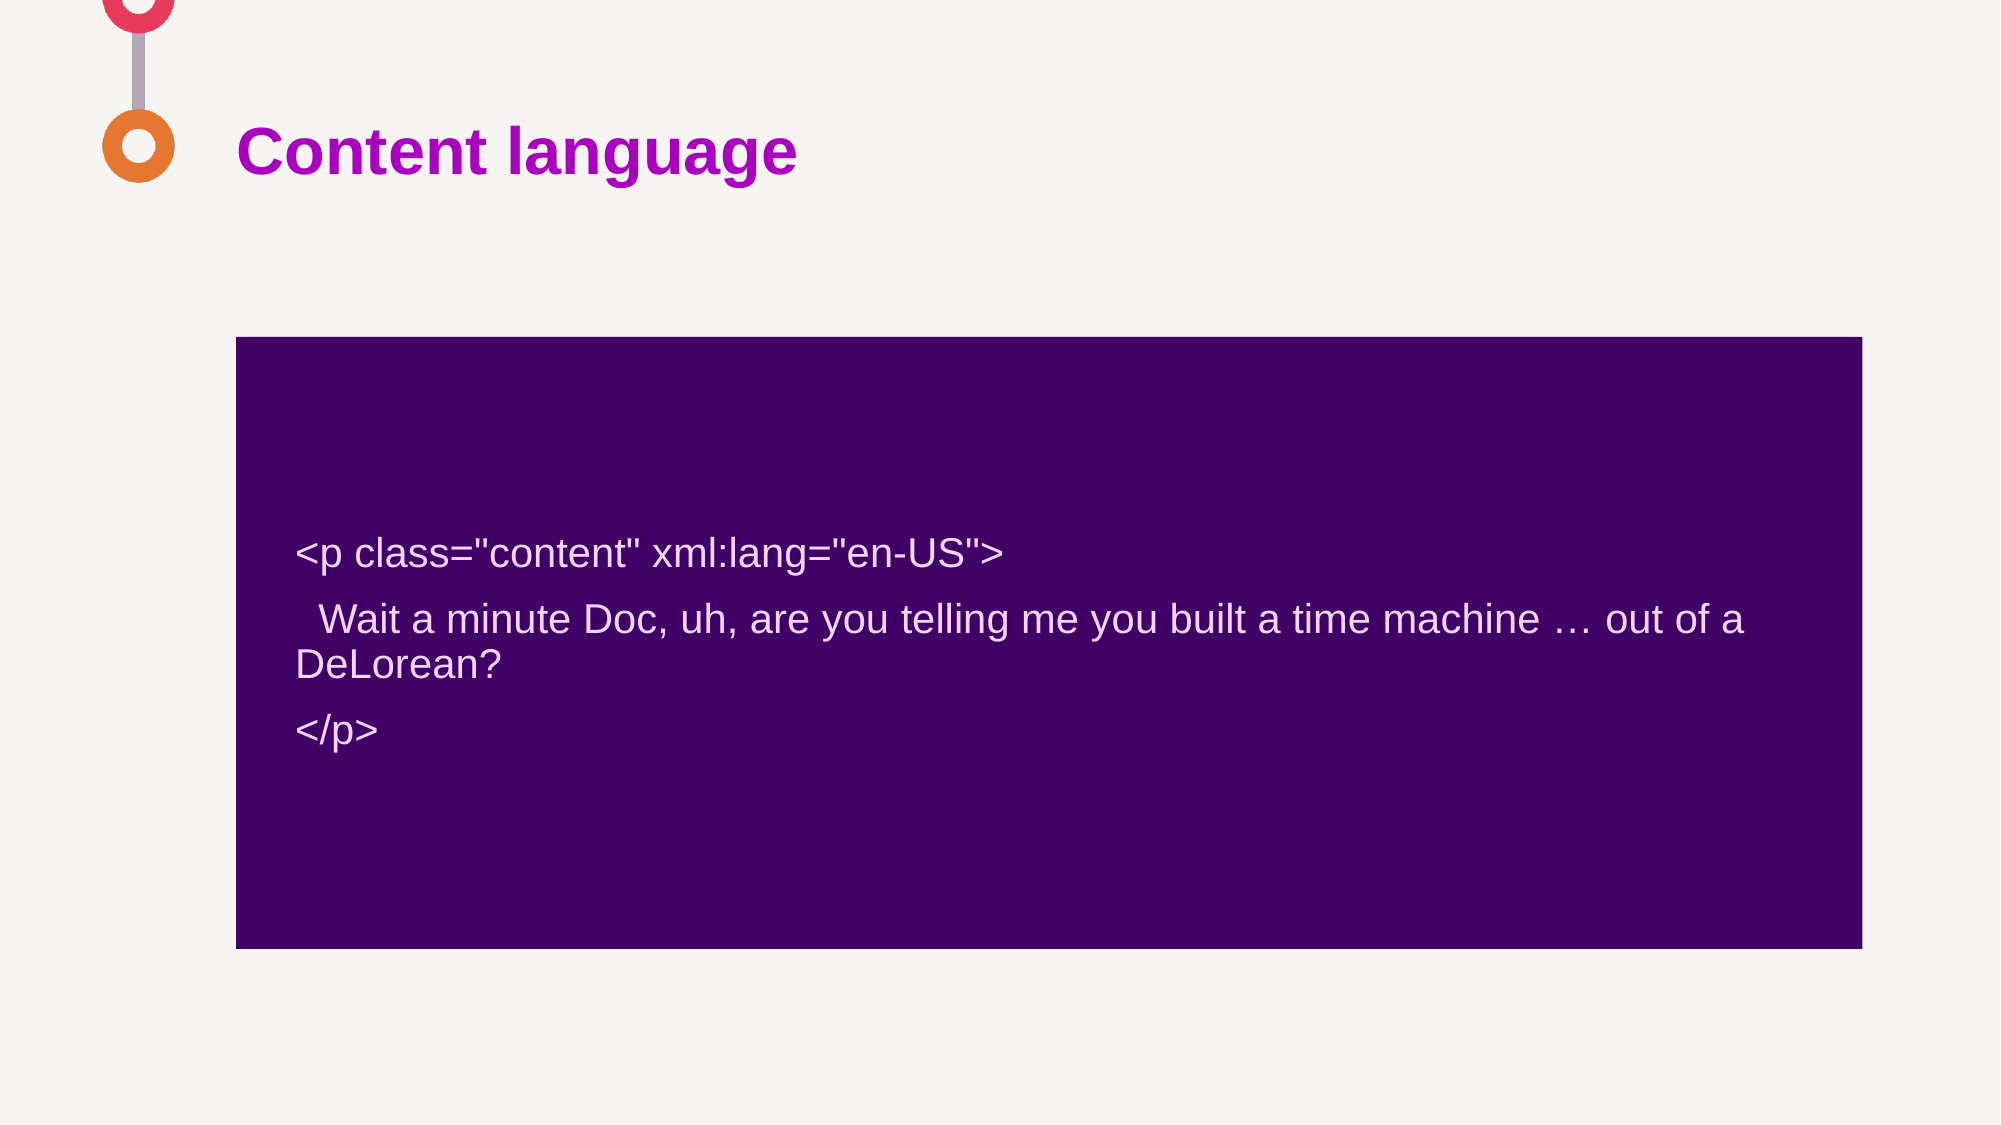

# Content language
<p class="content" xml:lang="en-US">
  Wait a minute Doc, uh, are you telling me you built a time machine … out of a DeLorean?
</p>